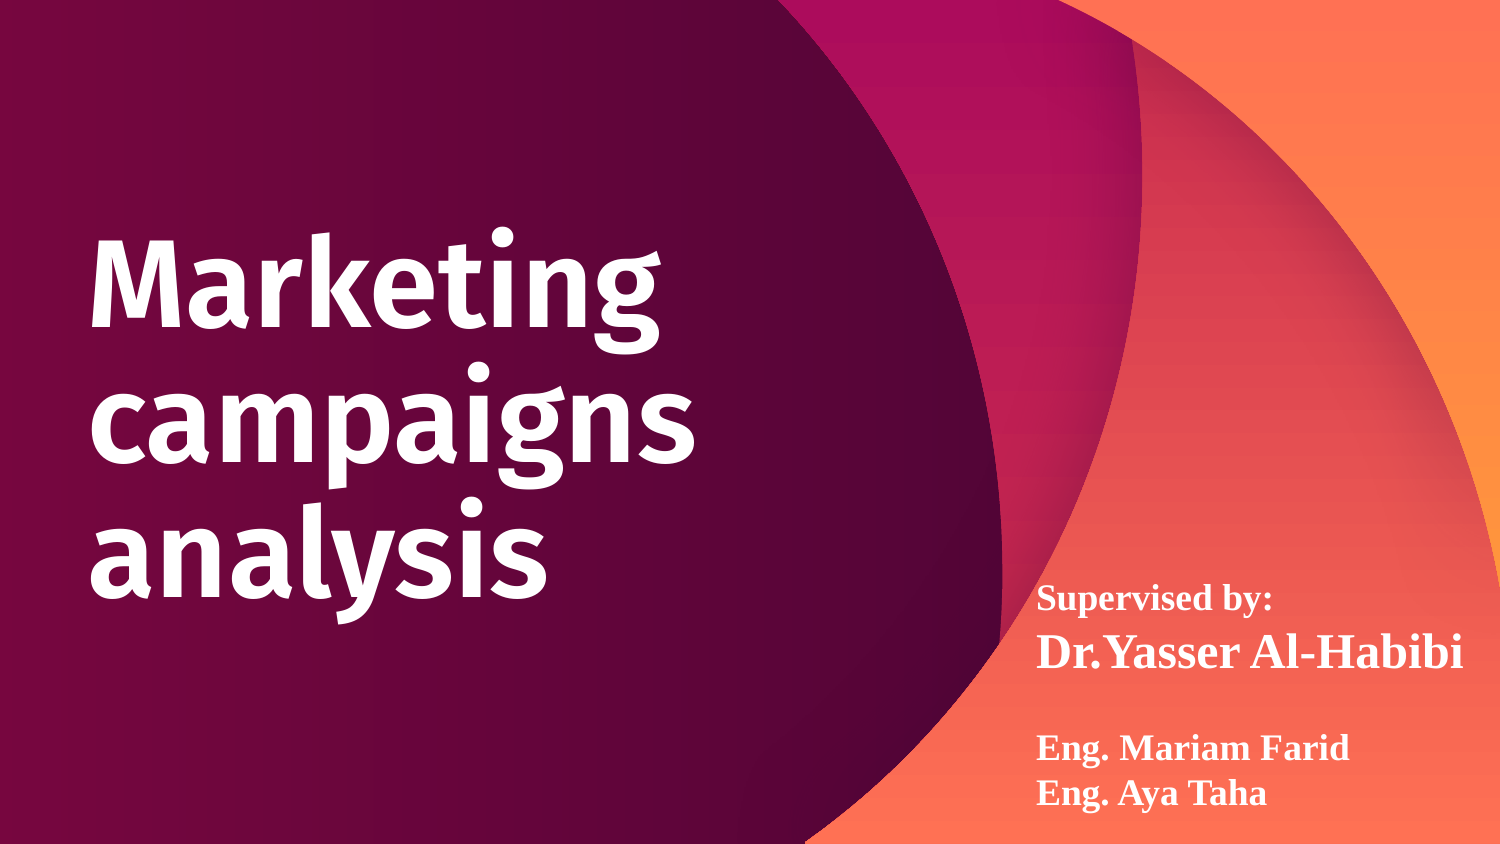

# Marketing campaigns analysis
Supervised by:
Dr.Yasser Al-Habibi

Eng. Mariam Farid
Eng. Aya Taha